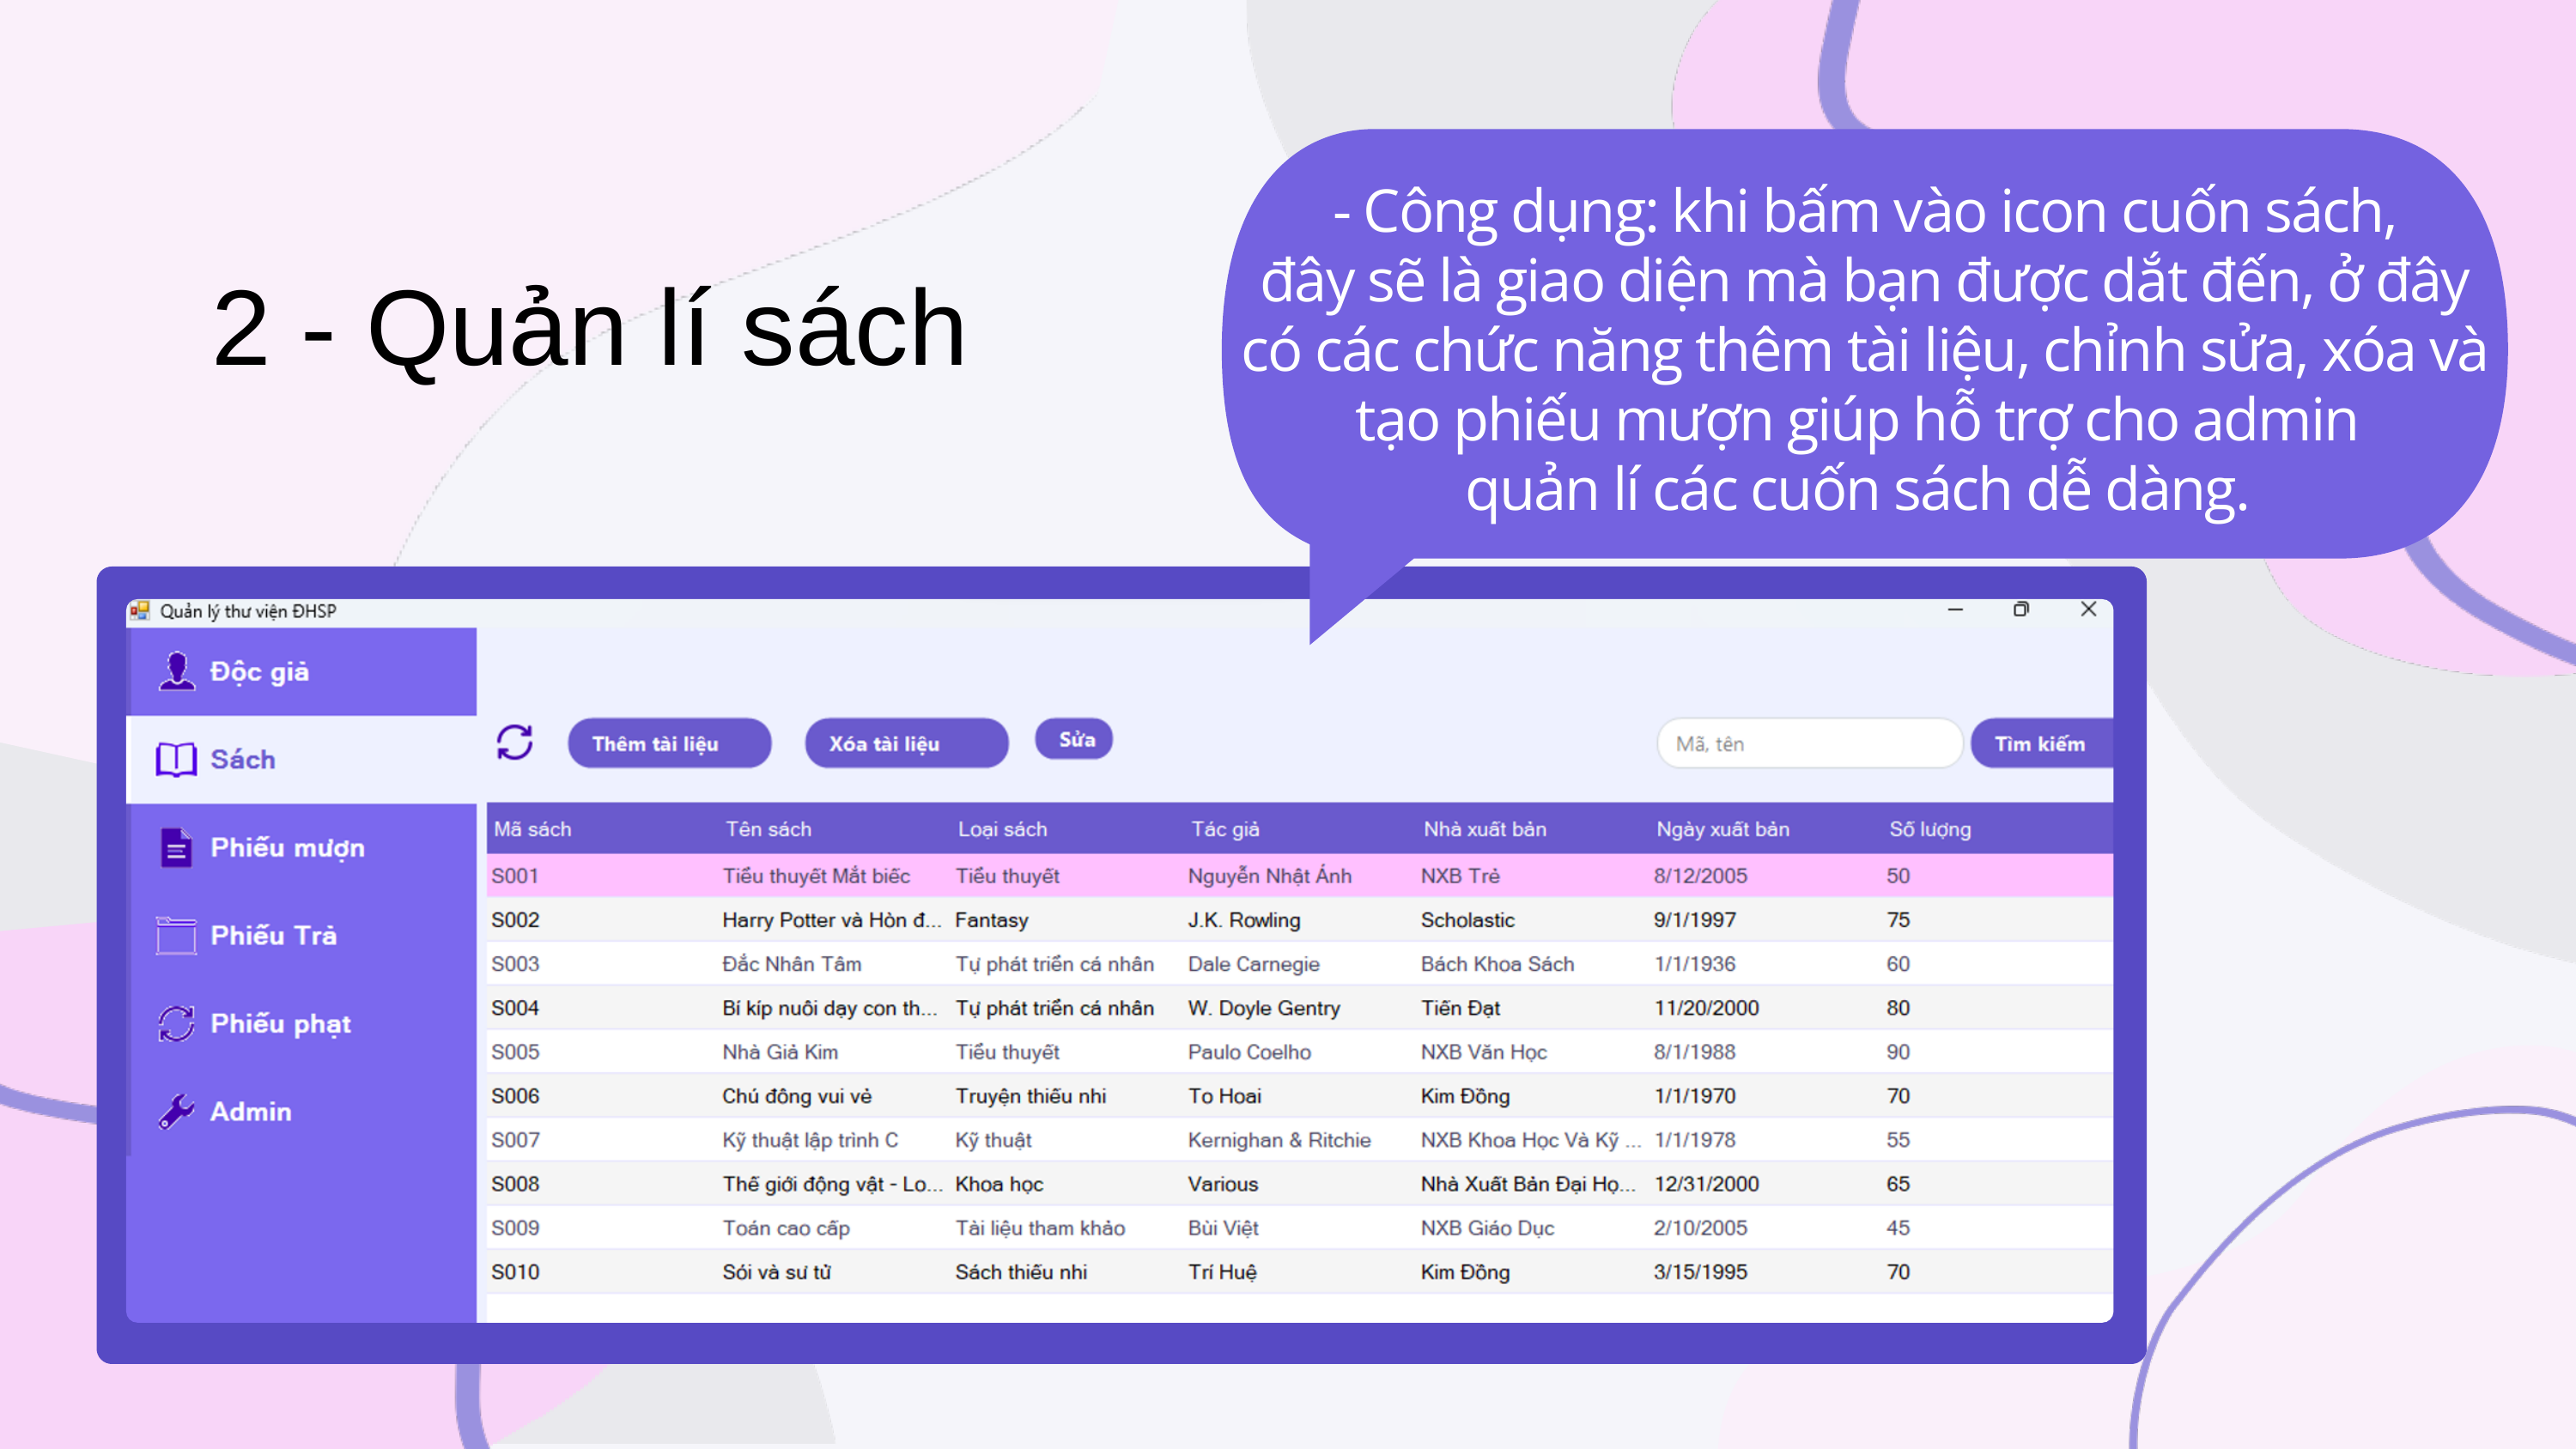

- Công dụng: khi bấm vào icon cuốn sách,
đây sẽ là giao diện mà bạn được dắt đến, ở đây có các chức năng thêm tài liệu, chỉnh sửa, xóa và tạo phiếu mượn giúp hỗ trợ cho admin
quản lí các cuốn sách dễ dàng.
2 - Quản lí sách